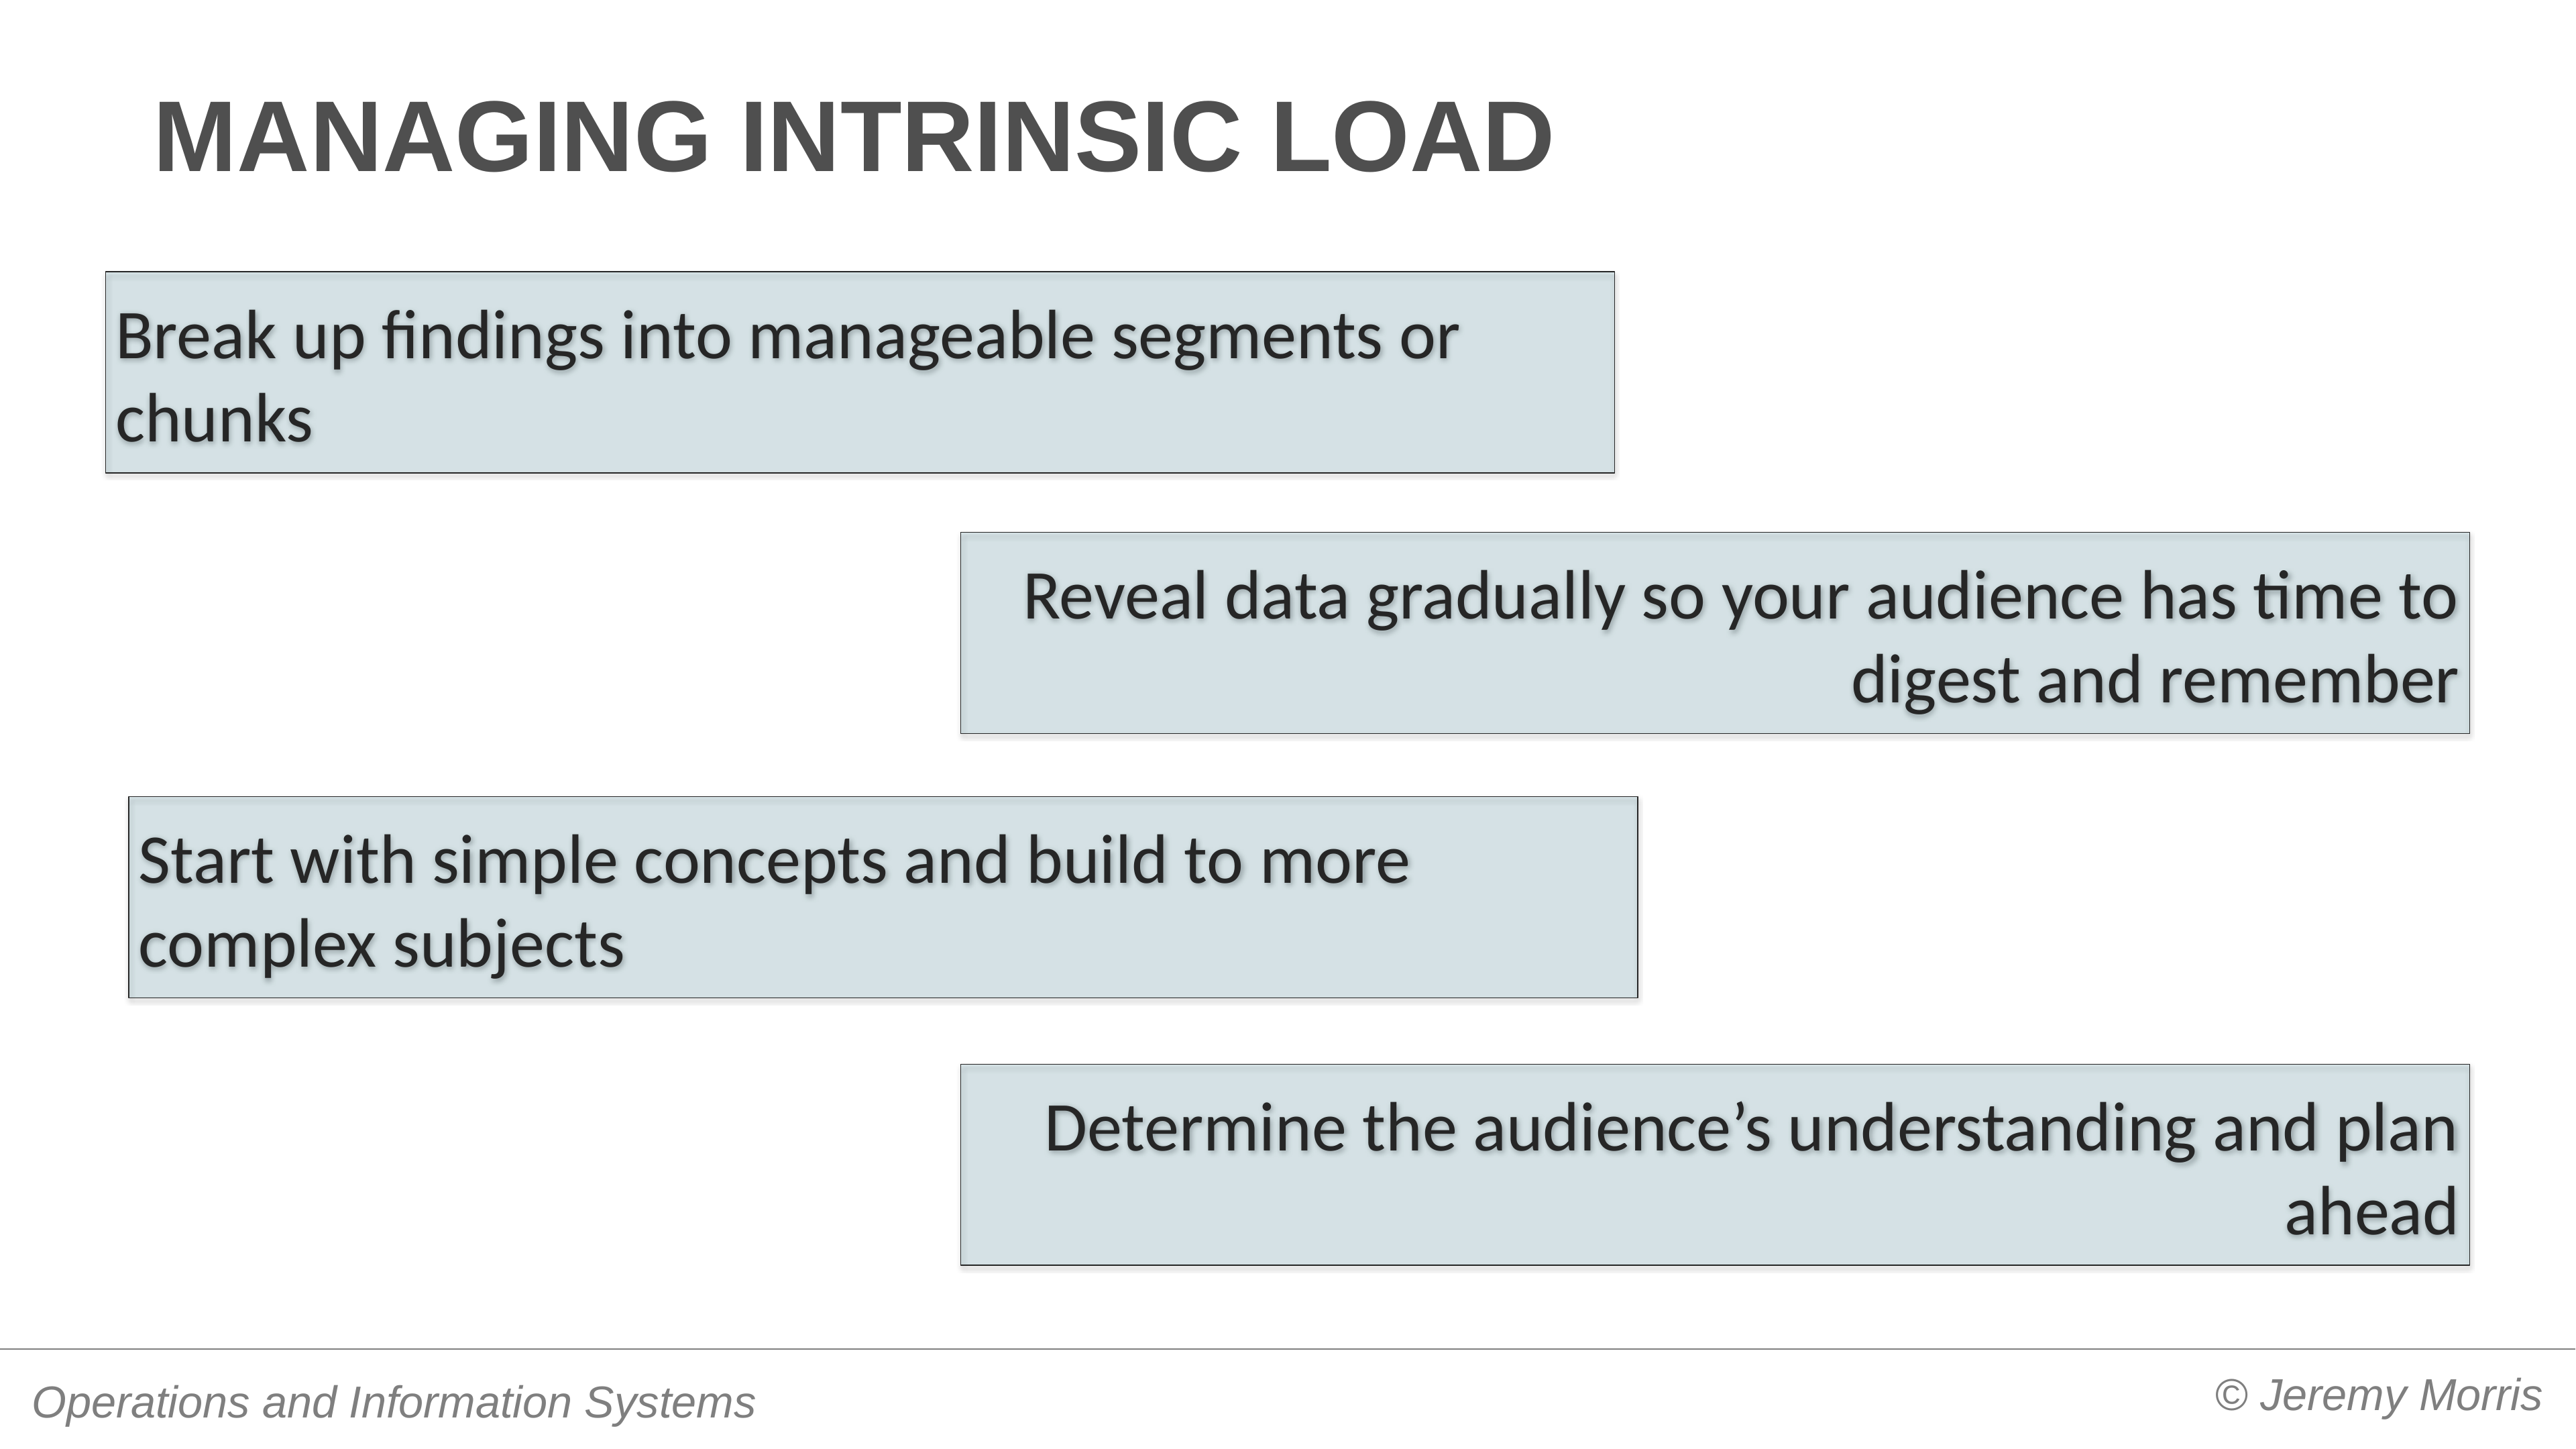

# Managing intrinsic load
Break up findings into manageable segments or chunks
Reveal data gradually so your audience has time to digest and remember
Start with simple concepts and build to more complex subjects
Determine the audience’s understanding and plan ahead